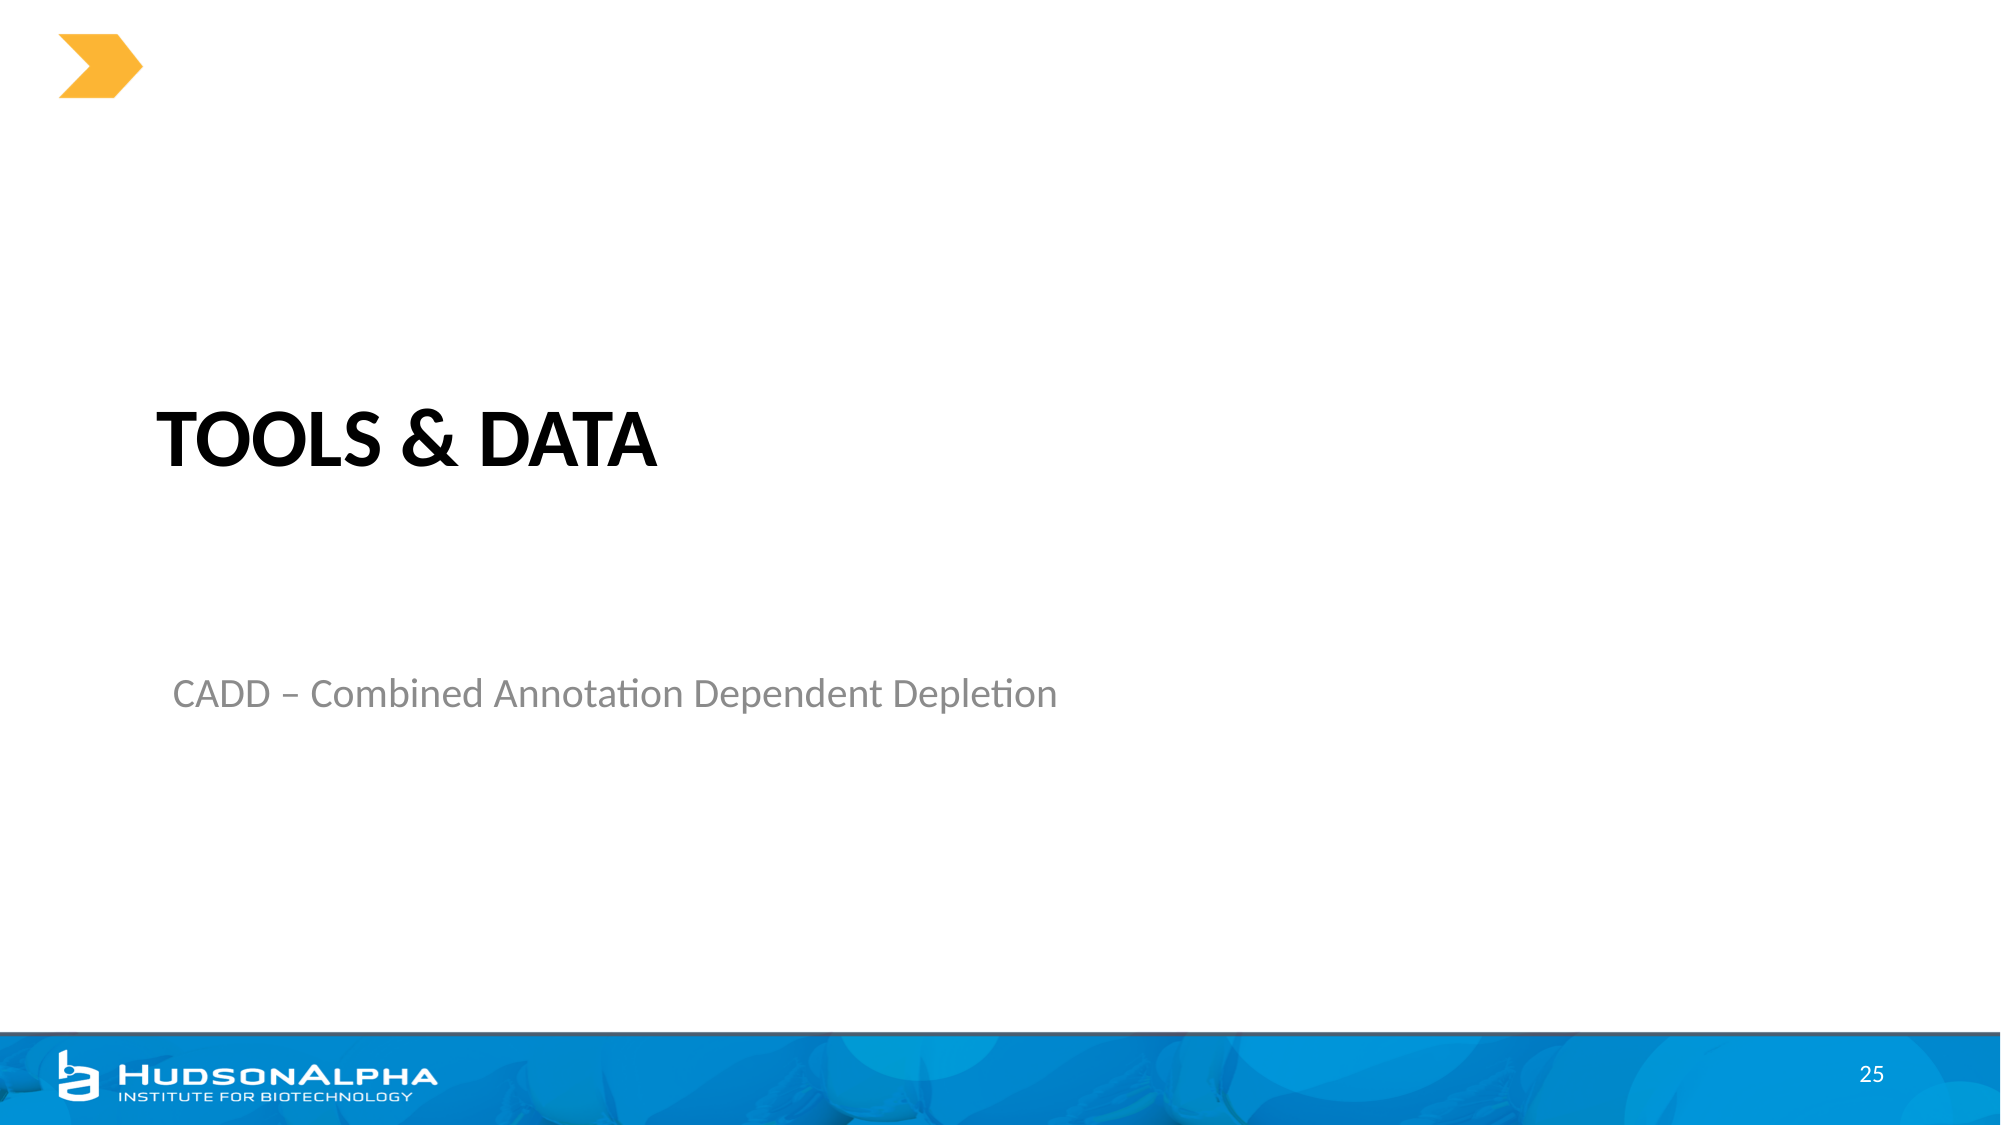

# Tools & Data
CADD – Combined Annotation Dependent Depletion
25